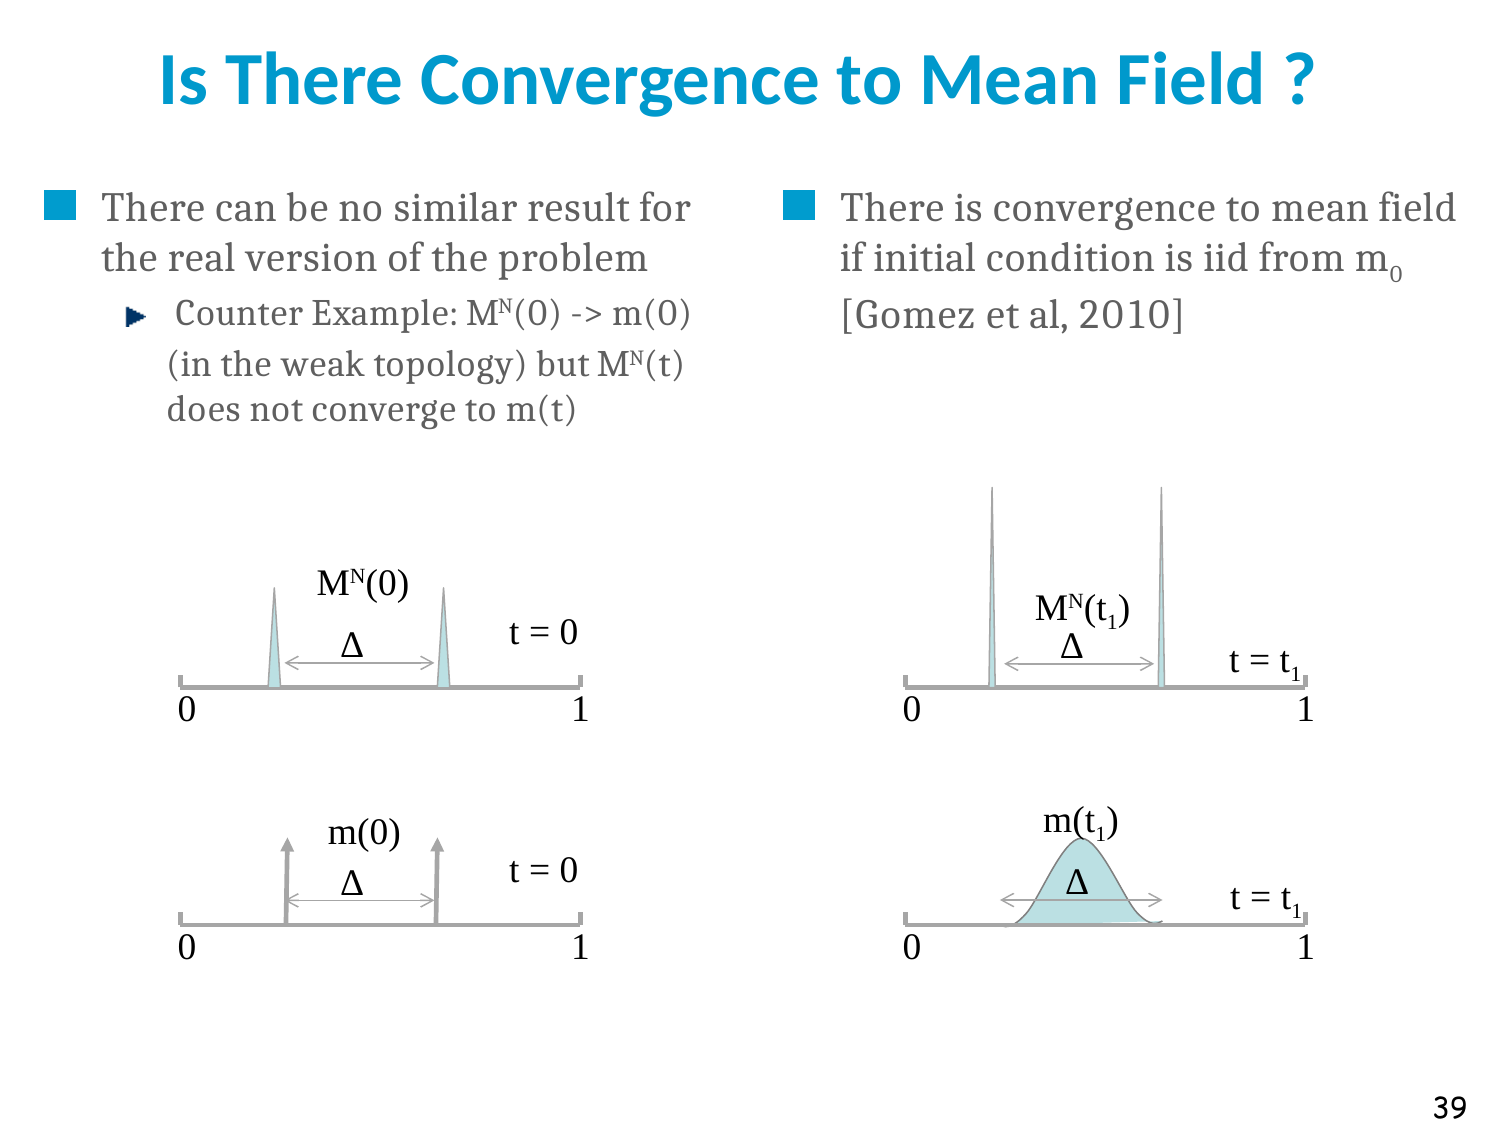

# Is There Convergence to Mean Field ?
There can be no similar result for the real version of the problem
 Counter Example: MN(0) -> m(0) (in the weak topology) but MN(t) does not converge to m(t)
There is convergence to mean field if initial condition is iid from m0
[Gomez et al, 2010]

MN(0)
MN(t1)

t = 0
Δ
Δ
t = t1
0
1
0
1
m(t1)
m(0)
t = 0

Δ
Δ
t = t1
0
1
0
1
39